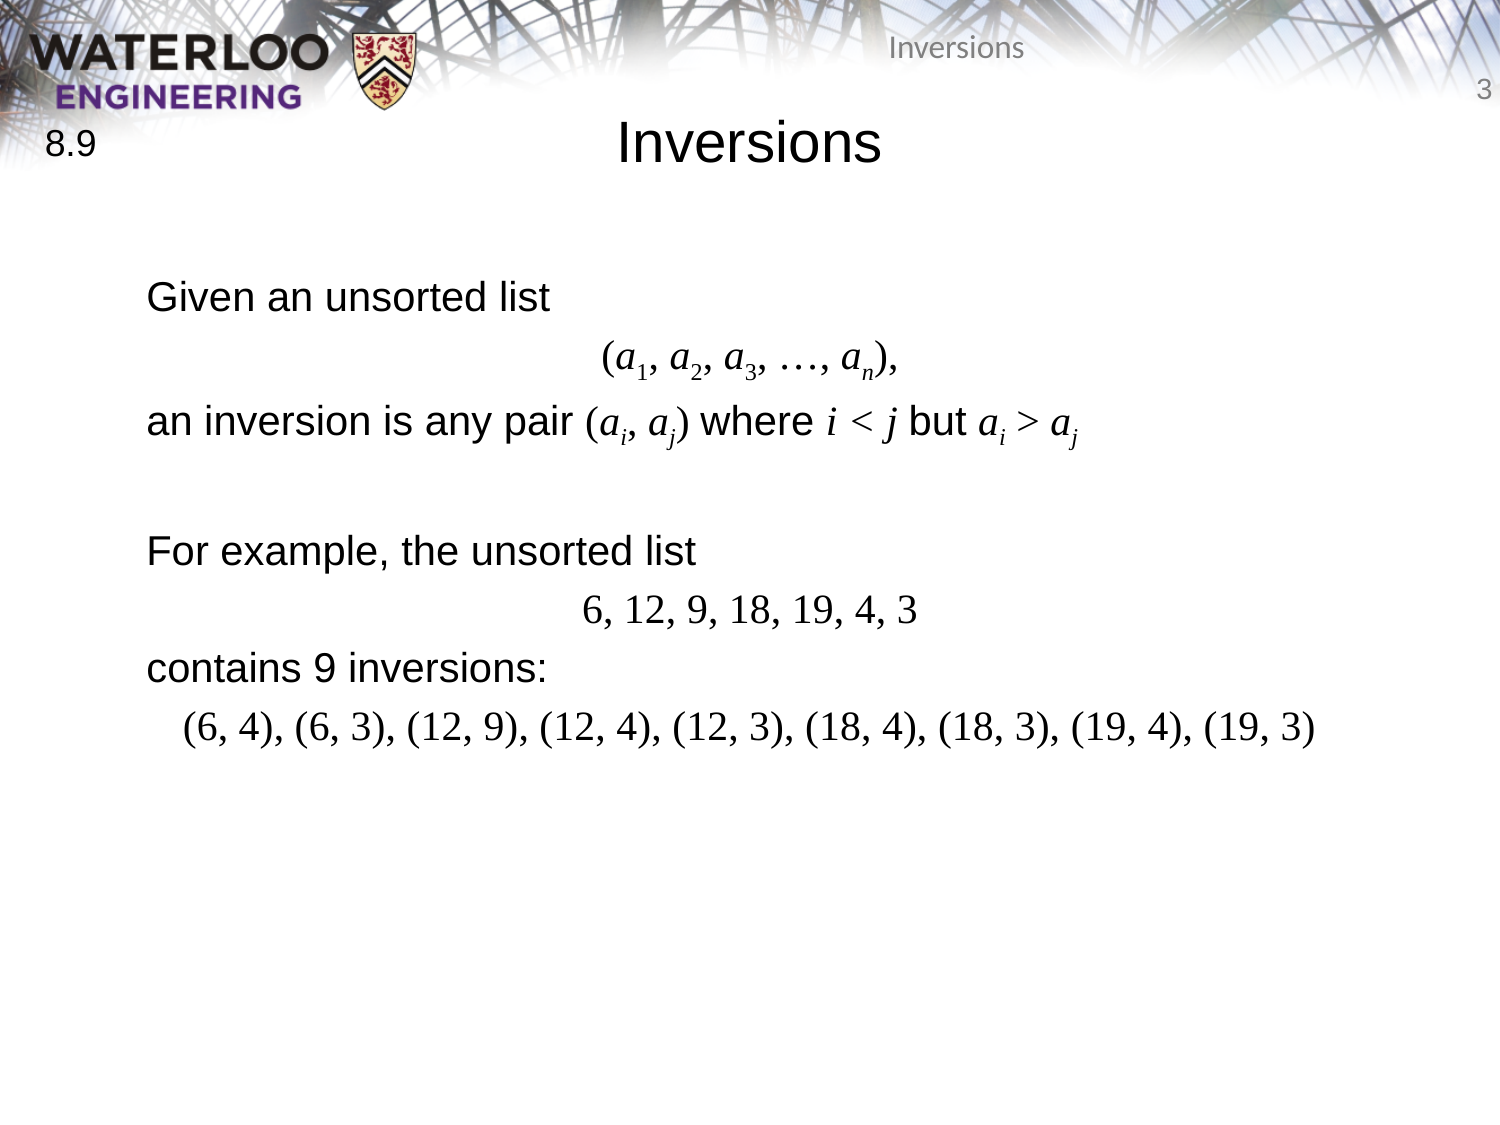

# Inversions
8.9
	Given an unsorted list
(a1, a2, a3, …, an),
	an inversion is any pair (ai, aj) where i < j but ai > aj

	For example, the unsorted list
6, 12, 9, 18, 19, 4, 3
	contains 9 inversions:
(6, 4), (6, 3), (12, 9), (12, 4), (12, 3), (18, 4), (18, 3), (19, 4), (19, 3)